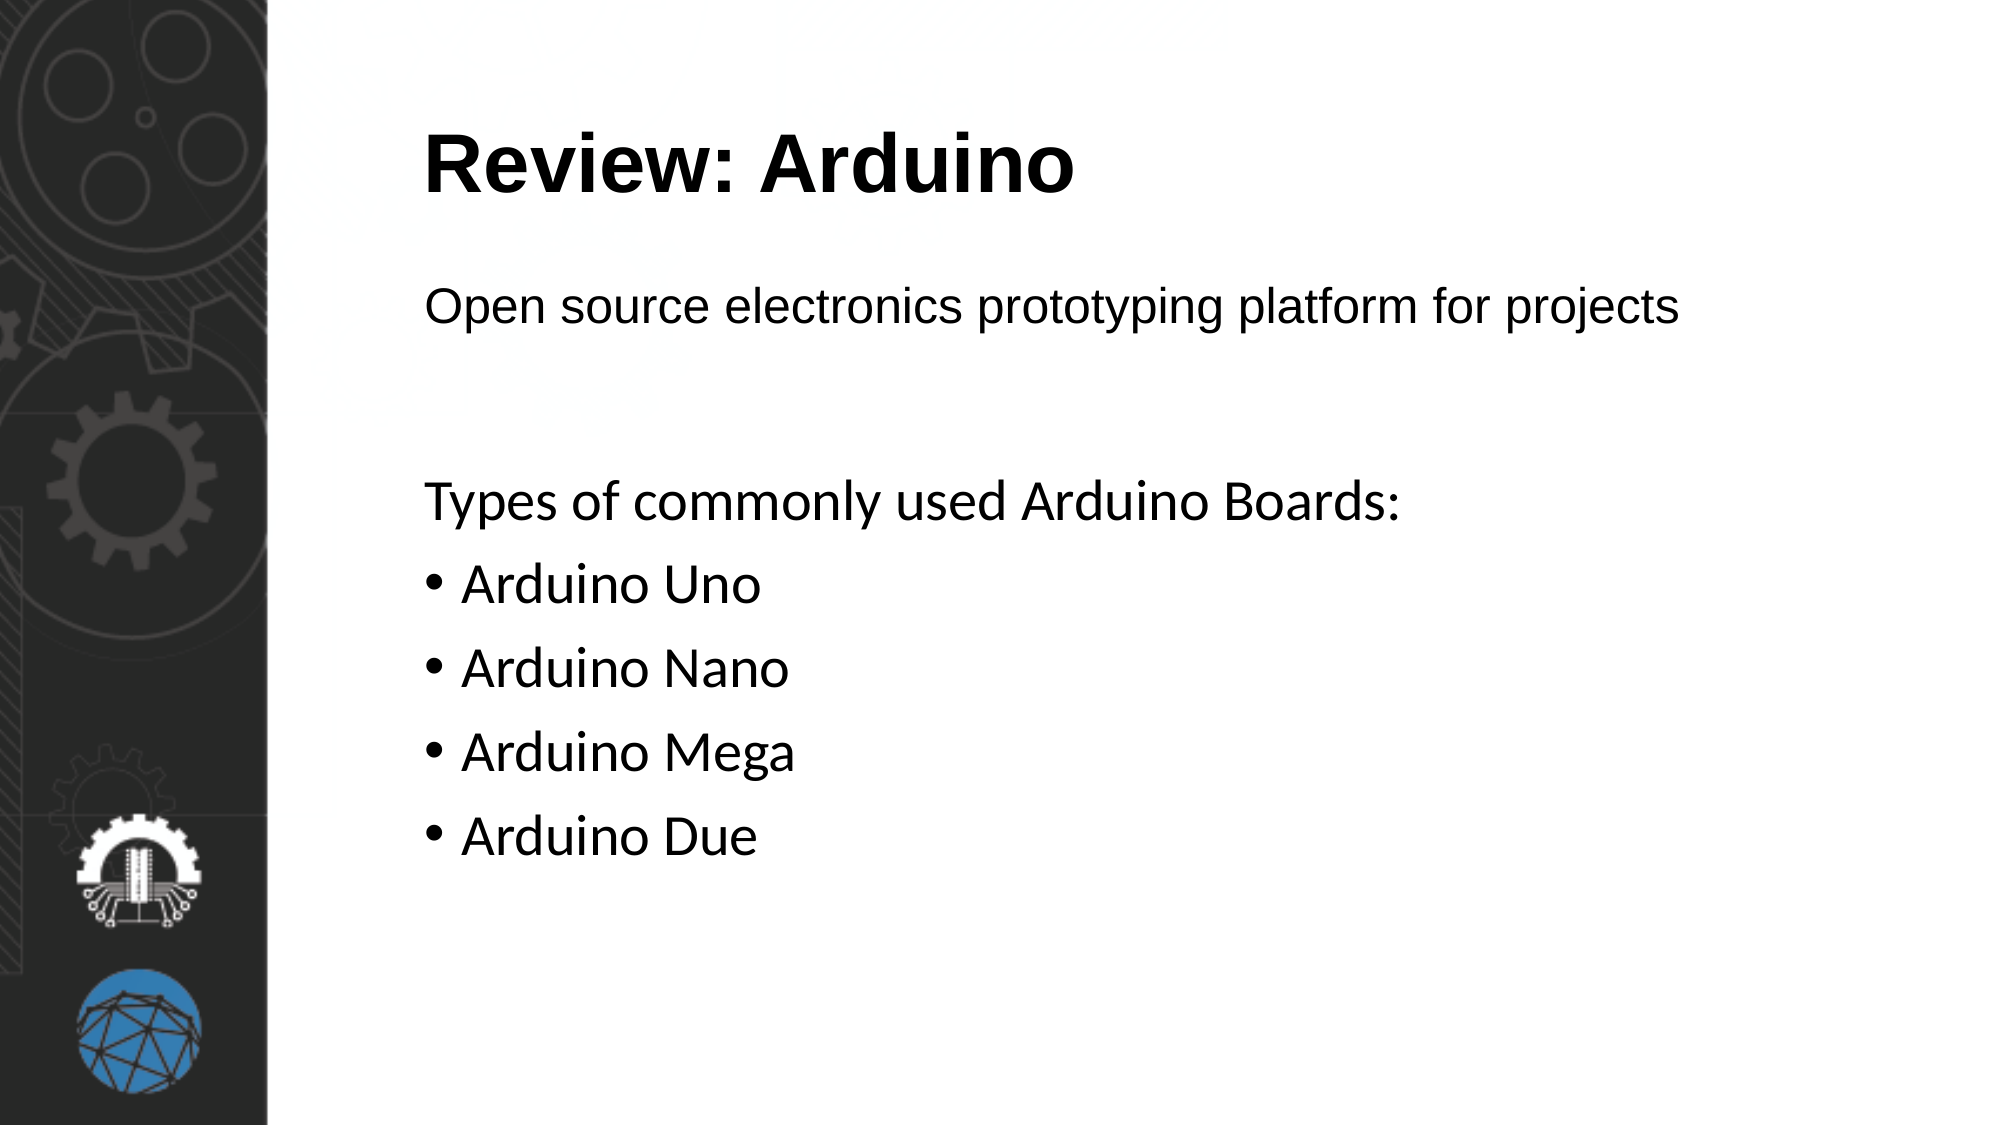

# Review: Arduino
Open source electronics prototyping platform for projects

Types of commonly used Arduino Boards:
Arduino Uno
Arduino Nano
Arduino Mega
Arduino Due